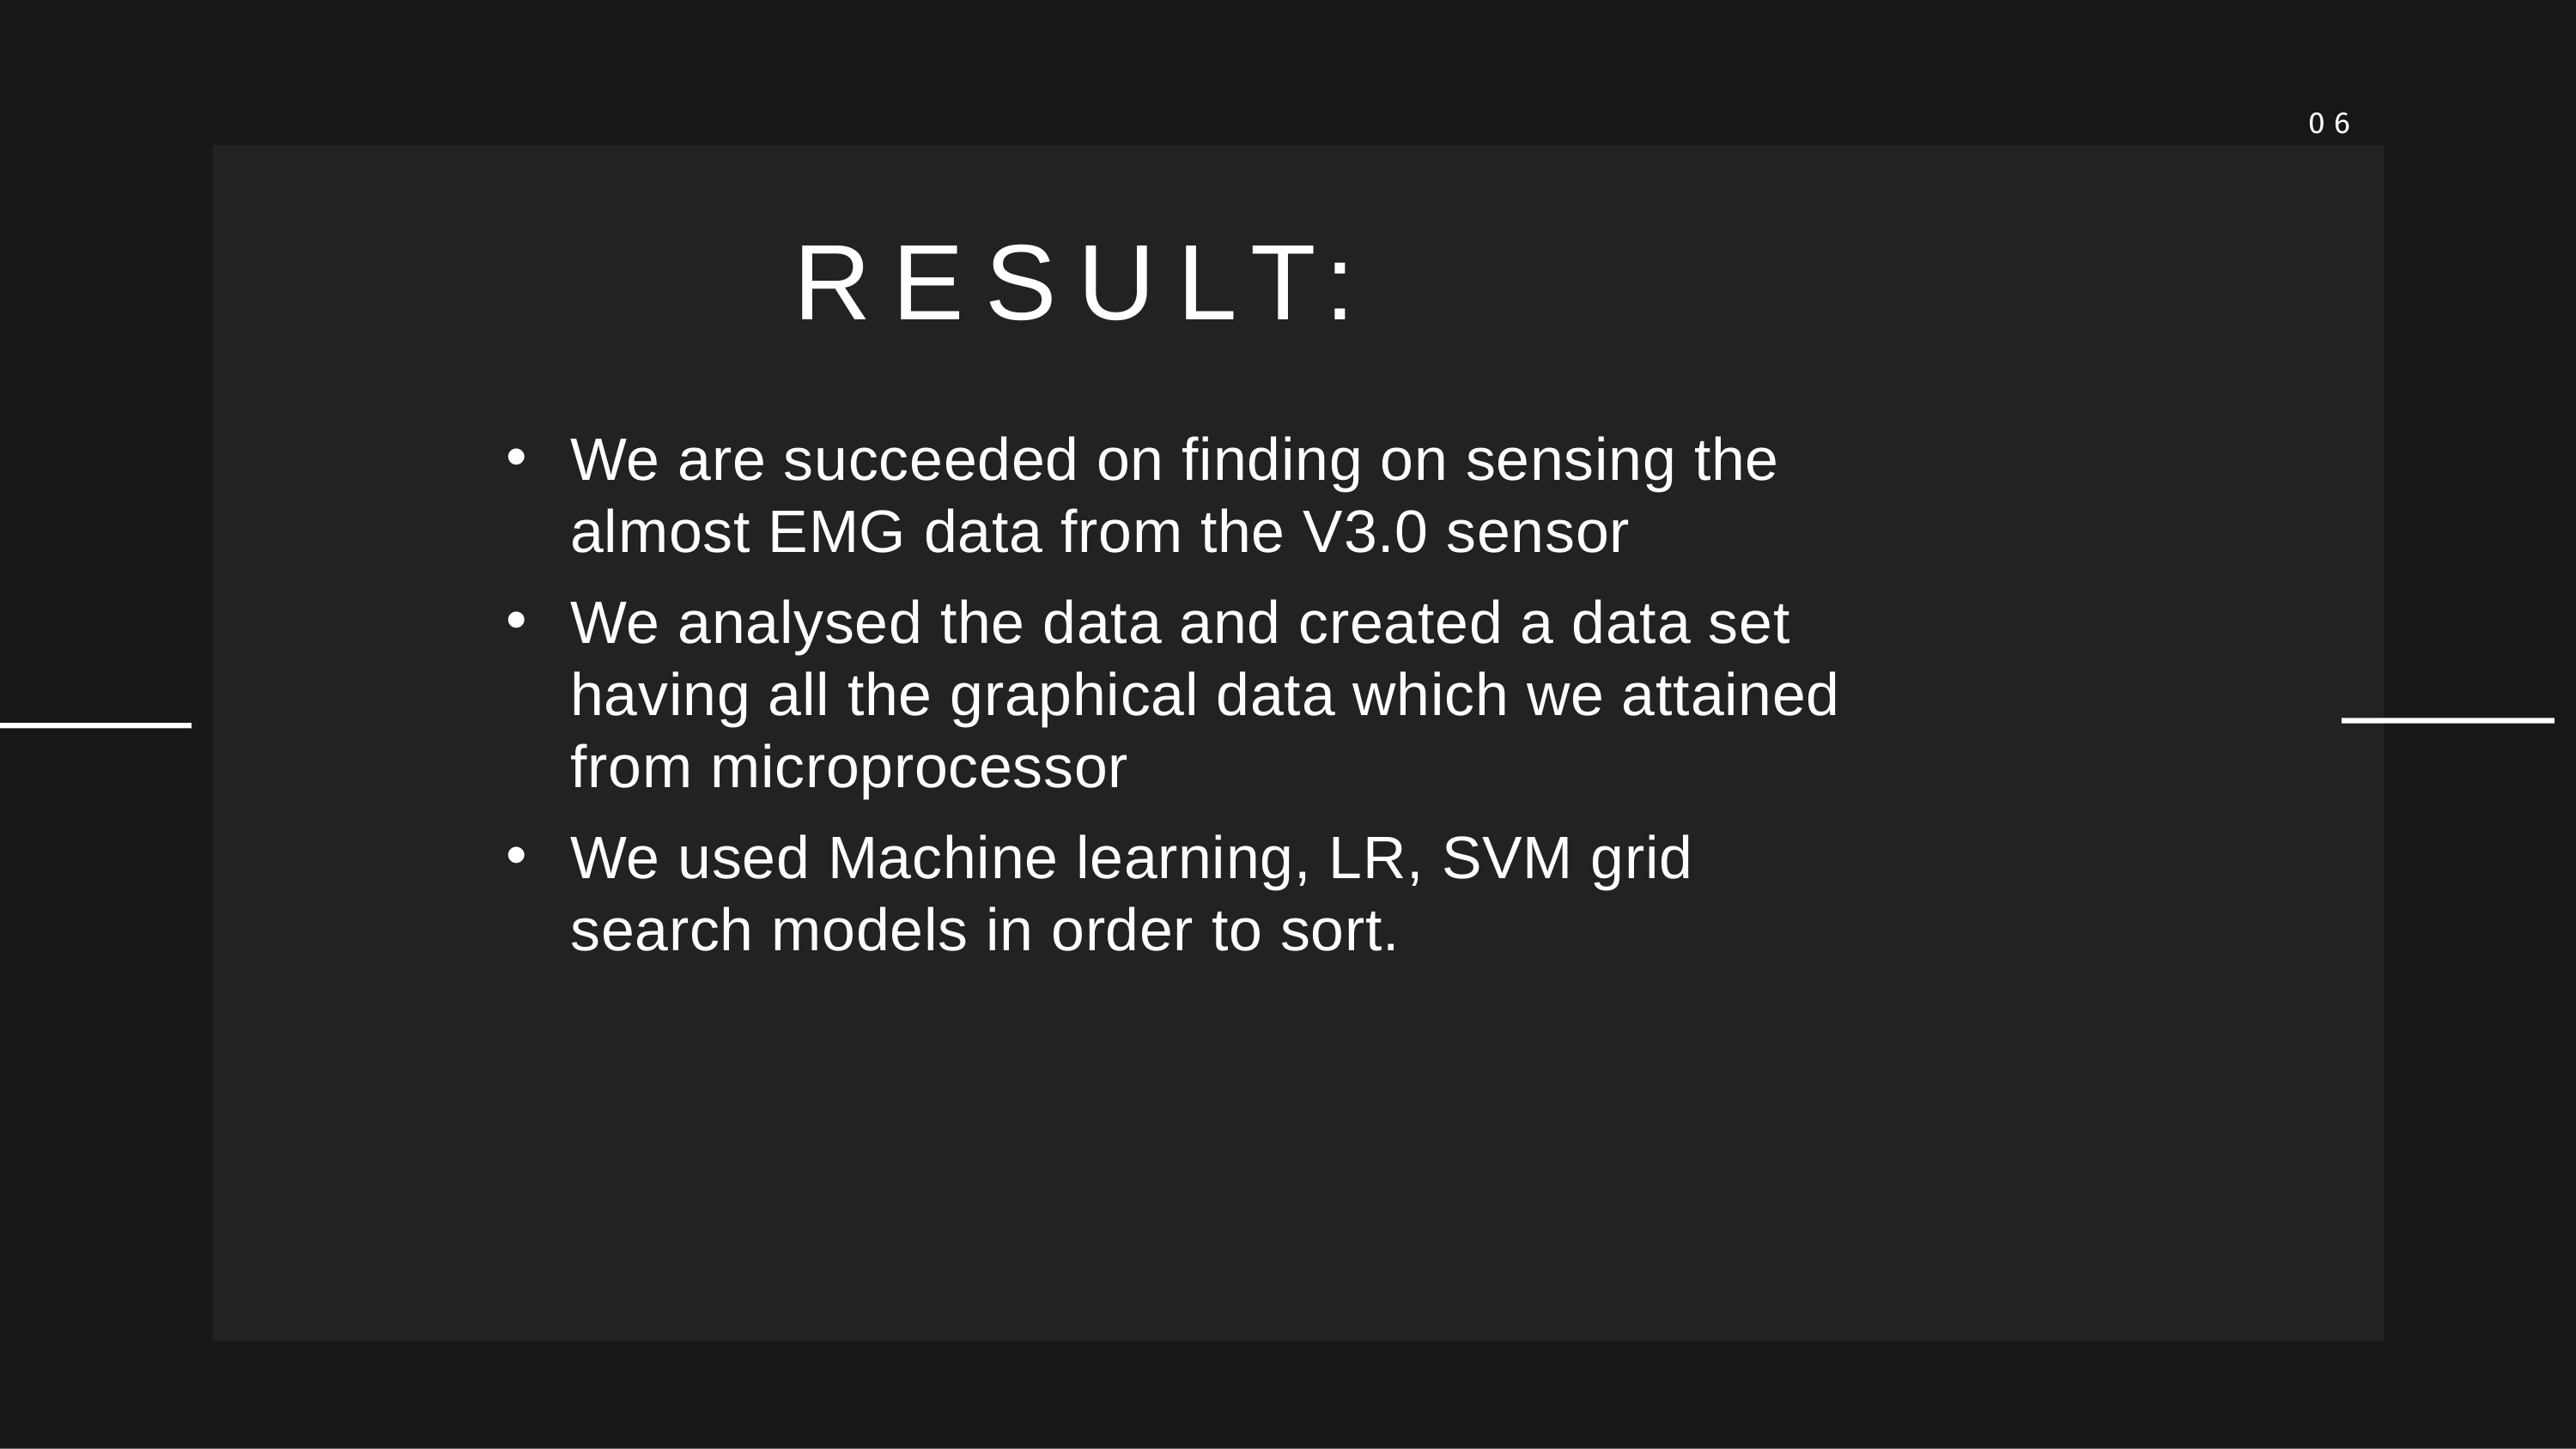

06

# RESULT:
We are succeeded on finding on sensing the almost EMG data from the V3.0 sensor
We analysed the data and created a data set having all the graphical data which we attained from microprocessor
We used Machine learning, LR, SVM grid search models in order to sort.